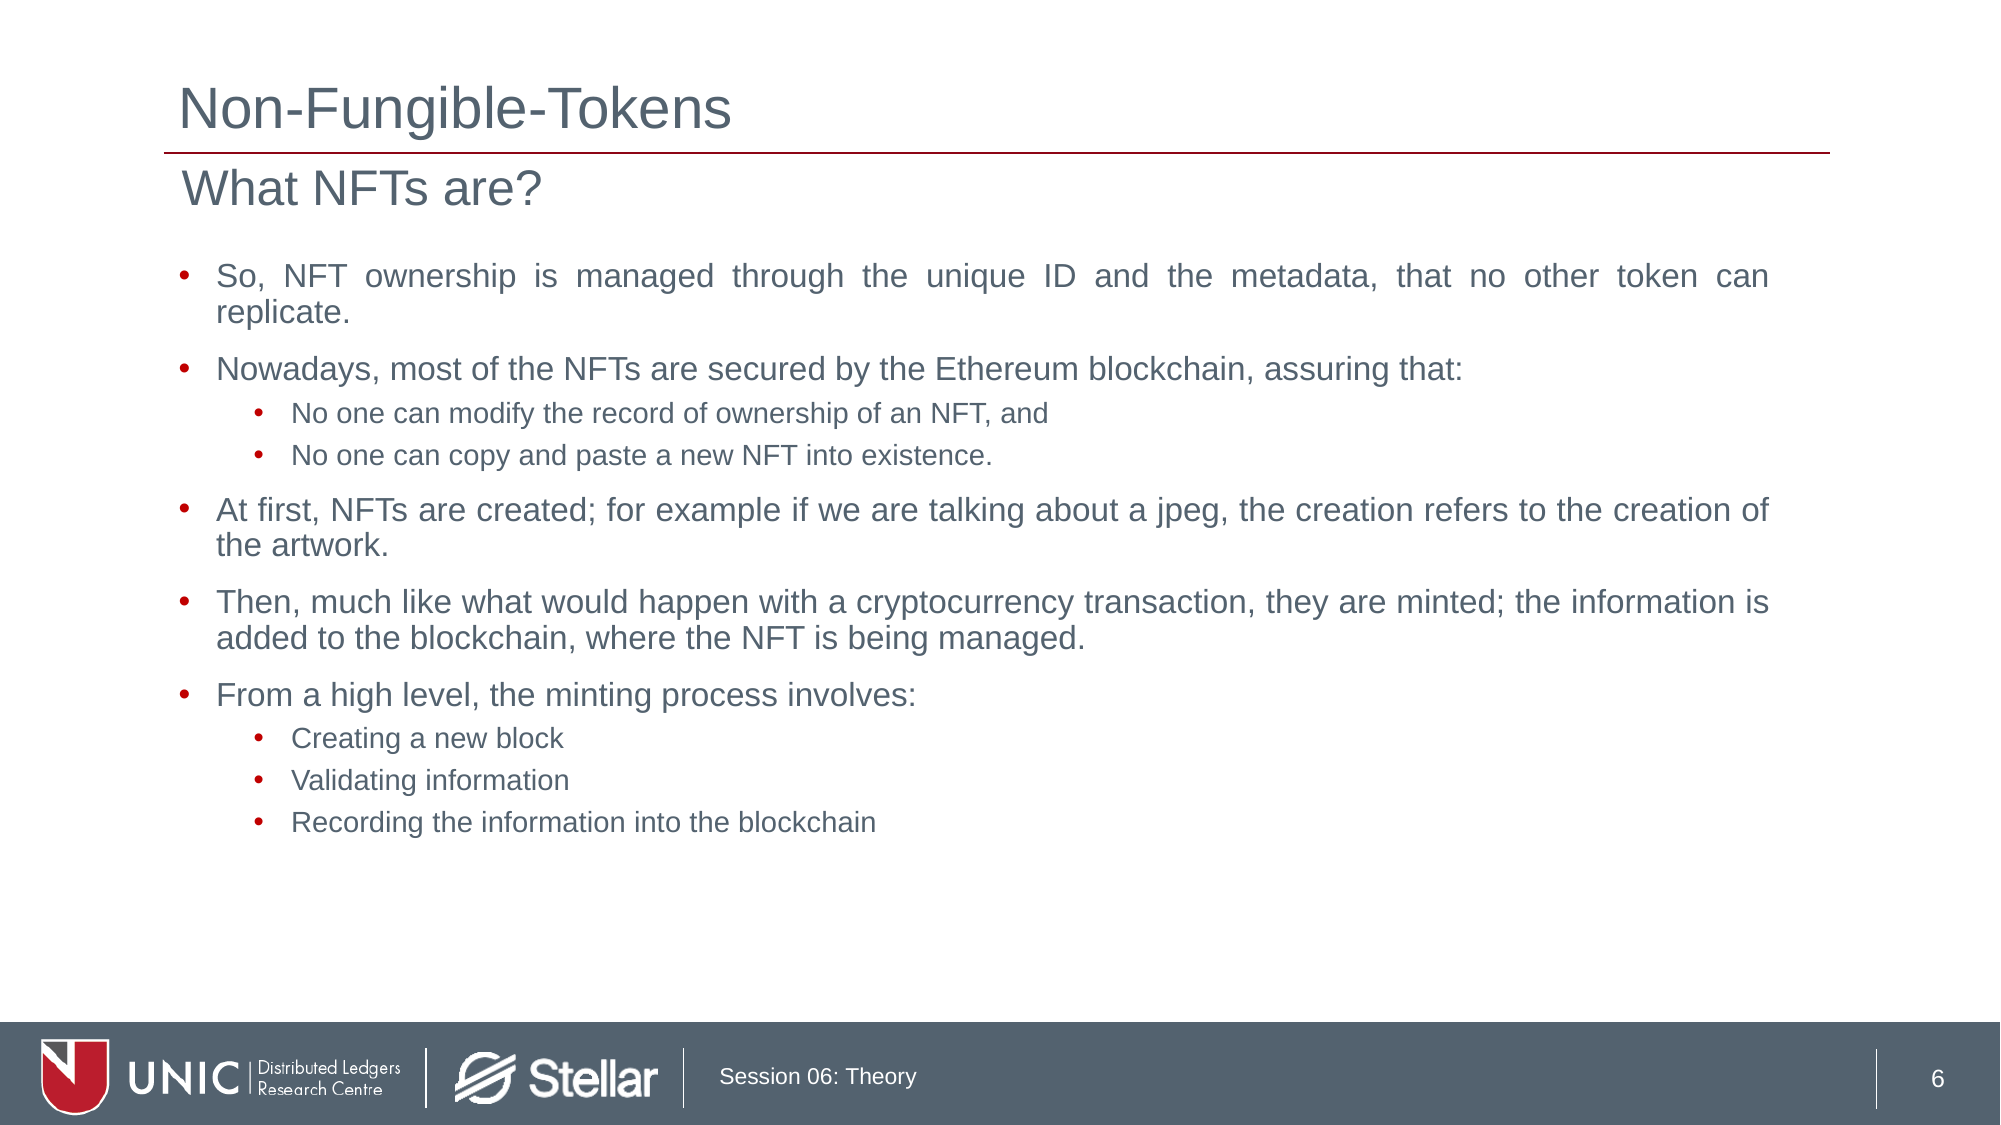

# Non-Fungible-Tokens
What NFTs are?
So, NFT ownership is managed through the unique ID and the metadata, that no other token can replicate.
Nowadays, most of the NFTs are secured by the Ethereum blockchain, assuring that:
No one can modify the record of ownership of an NFT, and
No one can copy and paste a new NFT into existence.
At first, NFTs are created; for example if we are talking about a jpeg, the creation refers to the creation of the artwork.
Then, much like what would happen with a cryptocurrency transaction, they are minted; the information is added to the blockchain, where the NFT is being managed.
From a high level, the minting process involves:
Creating a new block
Validating information
Recording the information into the blockchain

6
Session 06: Theory